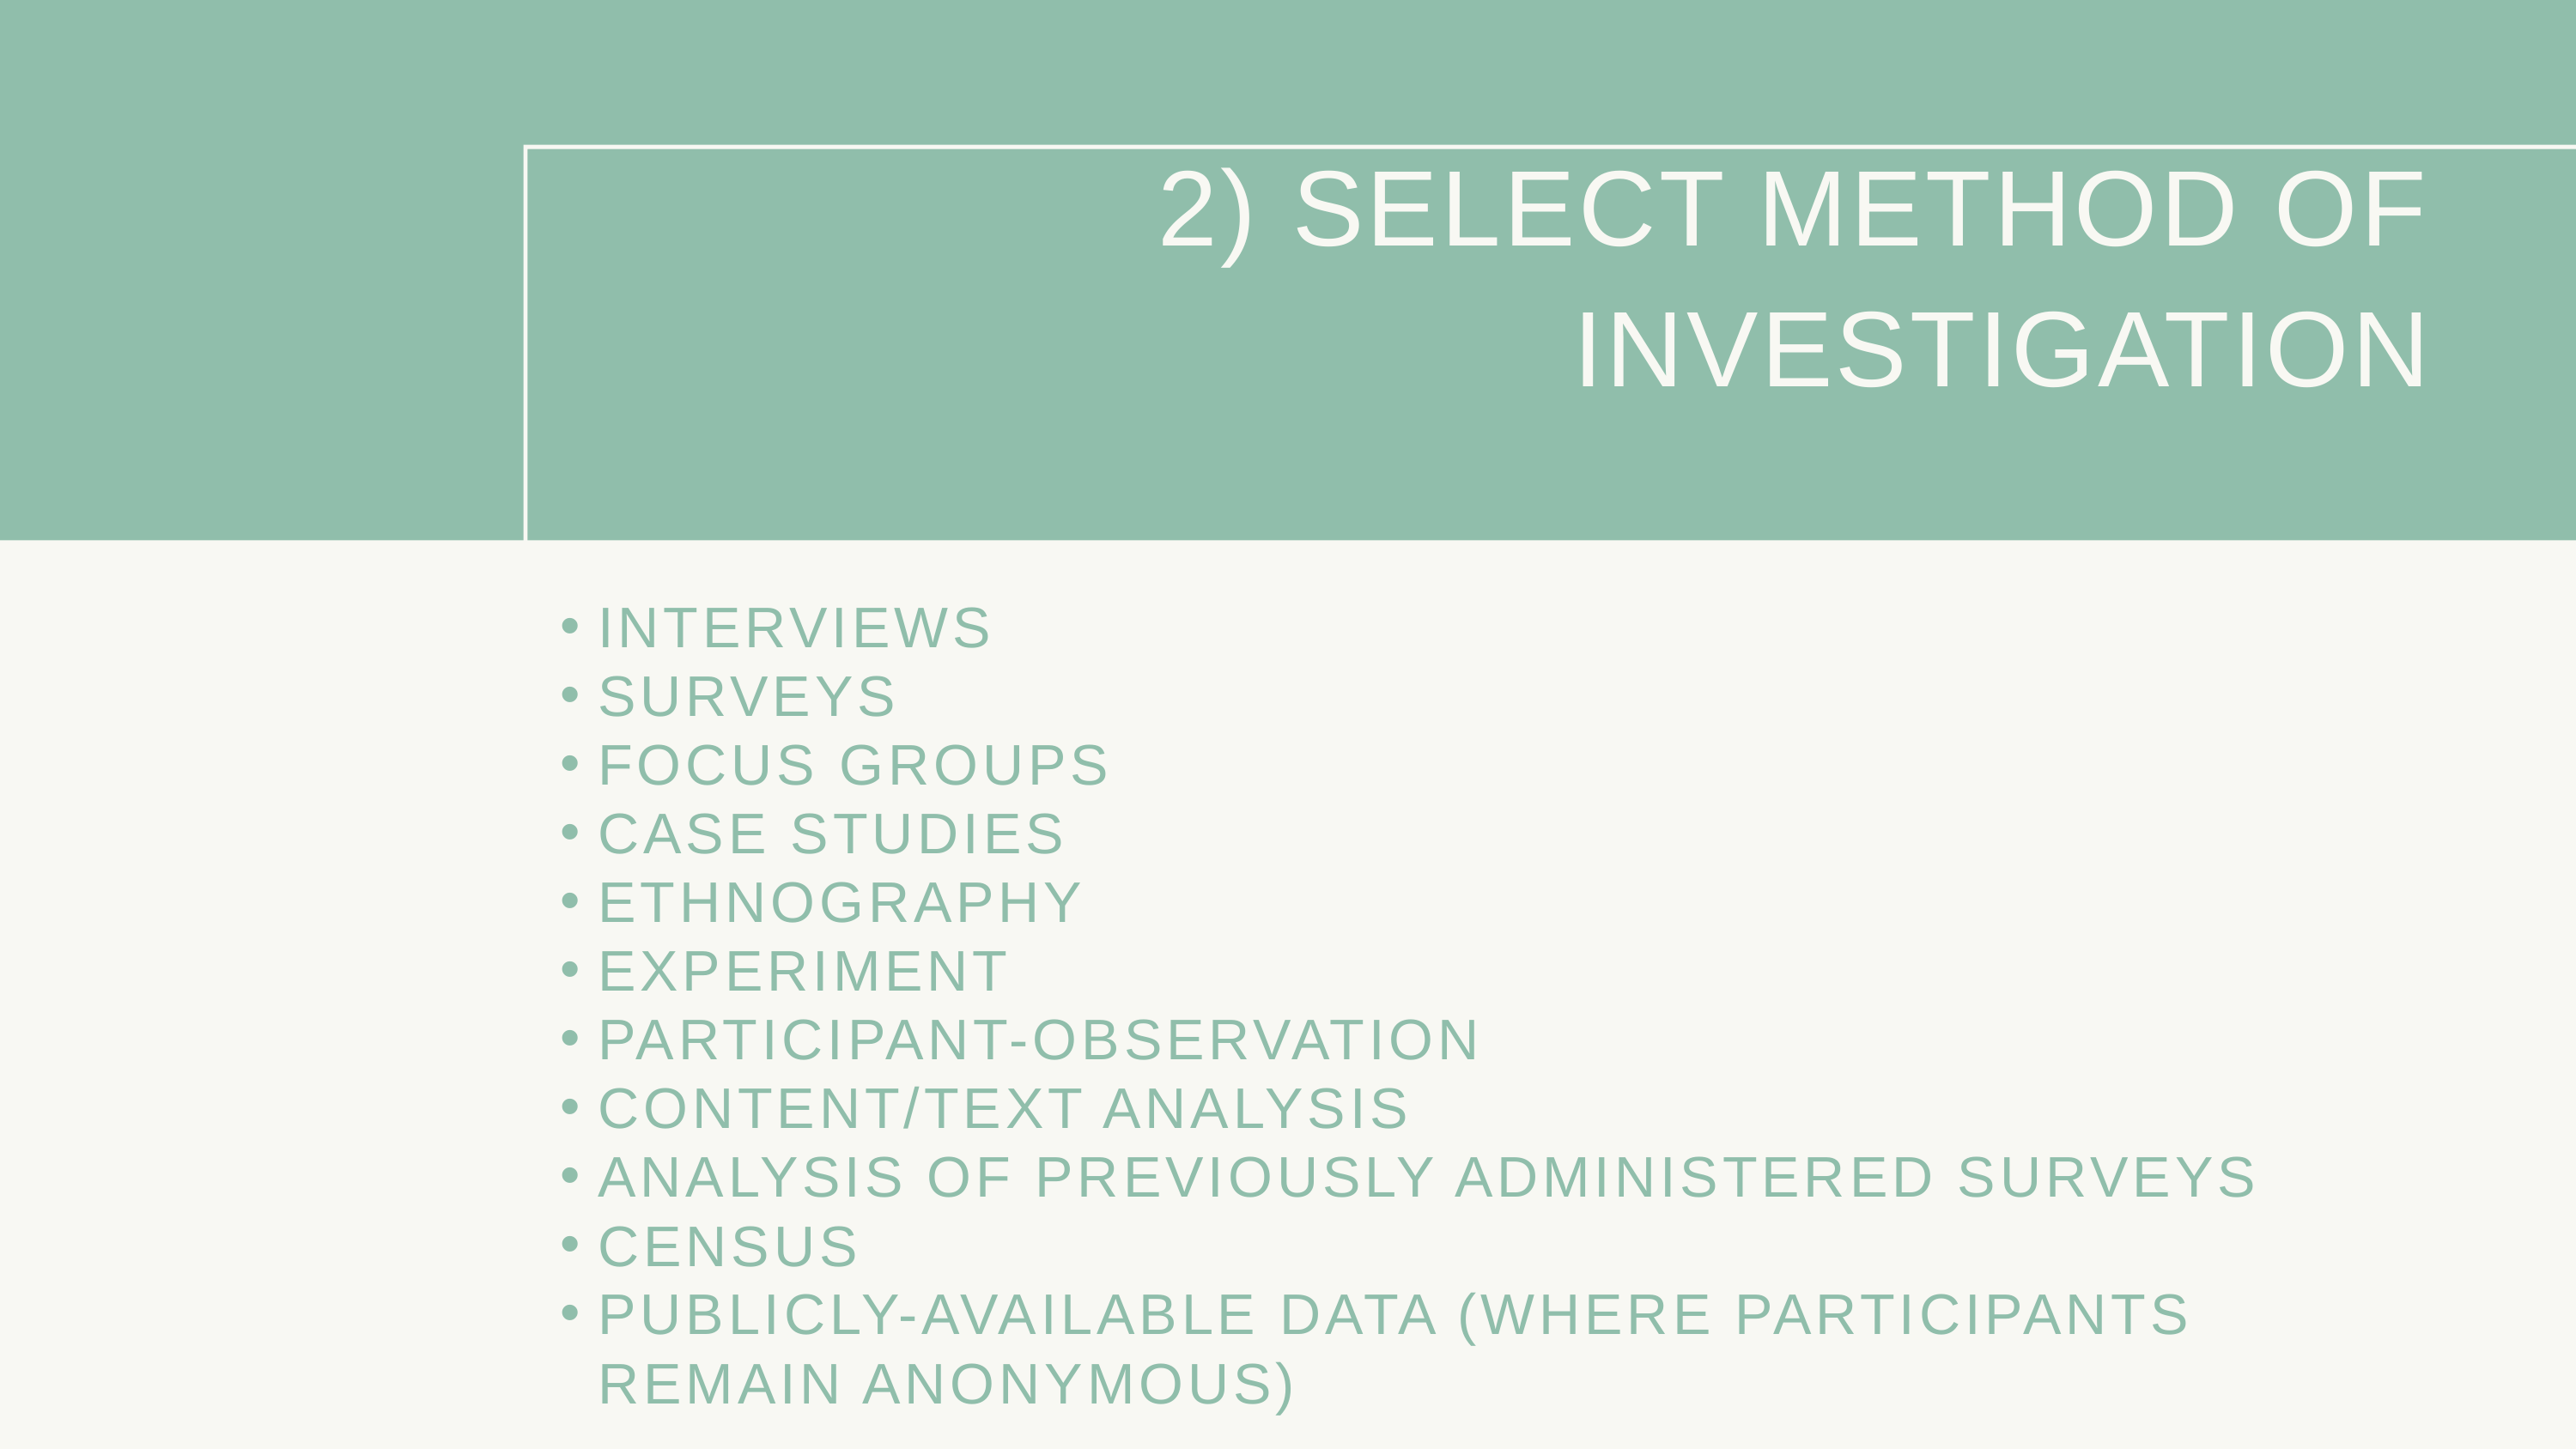

2) SELECT METHOD OF INVESTIGATION

INTERVIEWS
SURVEYS
FOCUS GROUPS
CASE STUDIES
ETHNOGRAPHY
EXPERIMENT
PARTICIPANT-OBSERVATION
CONTENT/TEXT ANALYSIS
ANALYSIS OF PREVIOUSLY ADMINISTERED SURVEYS
CENSUS
PUBLICLY-AVAILABLE DATA (WHERE PARTICIPANTS REMAIN ANONYMOUS)